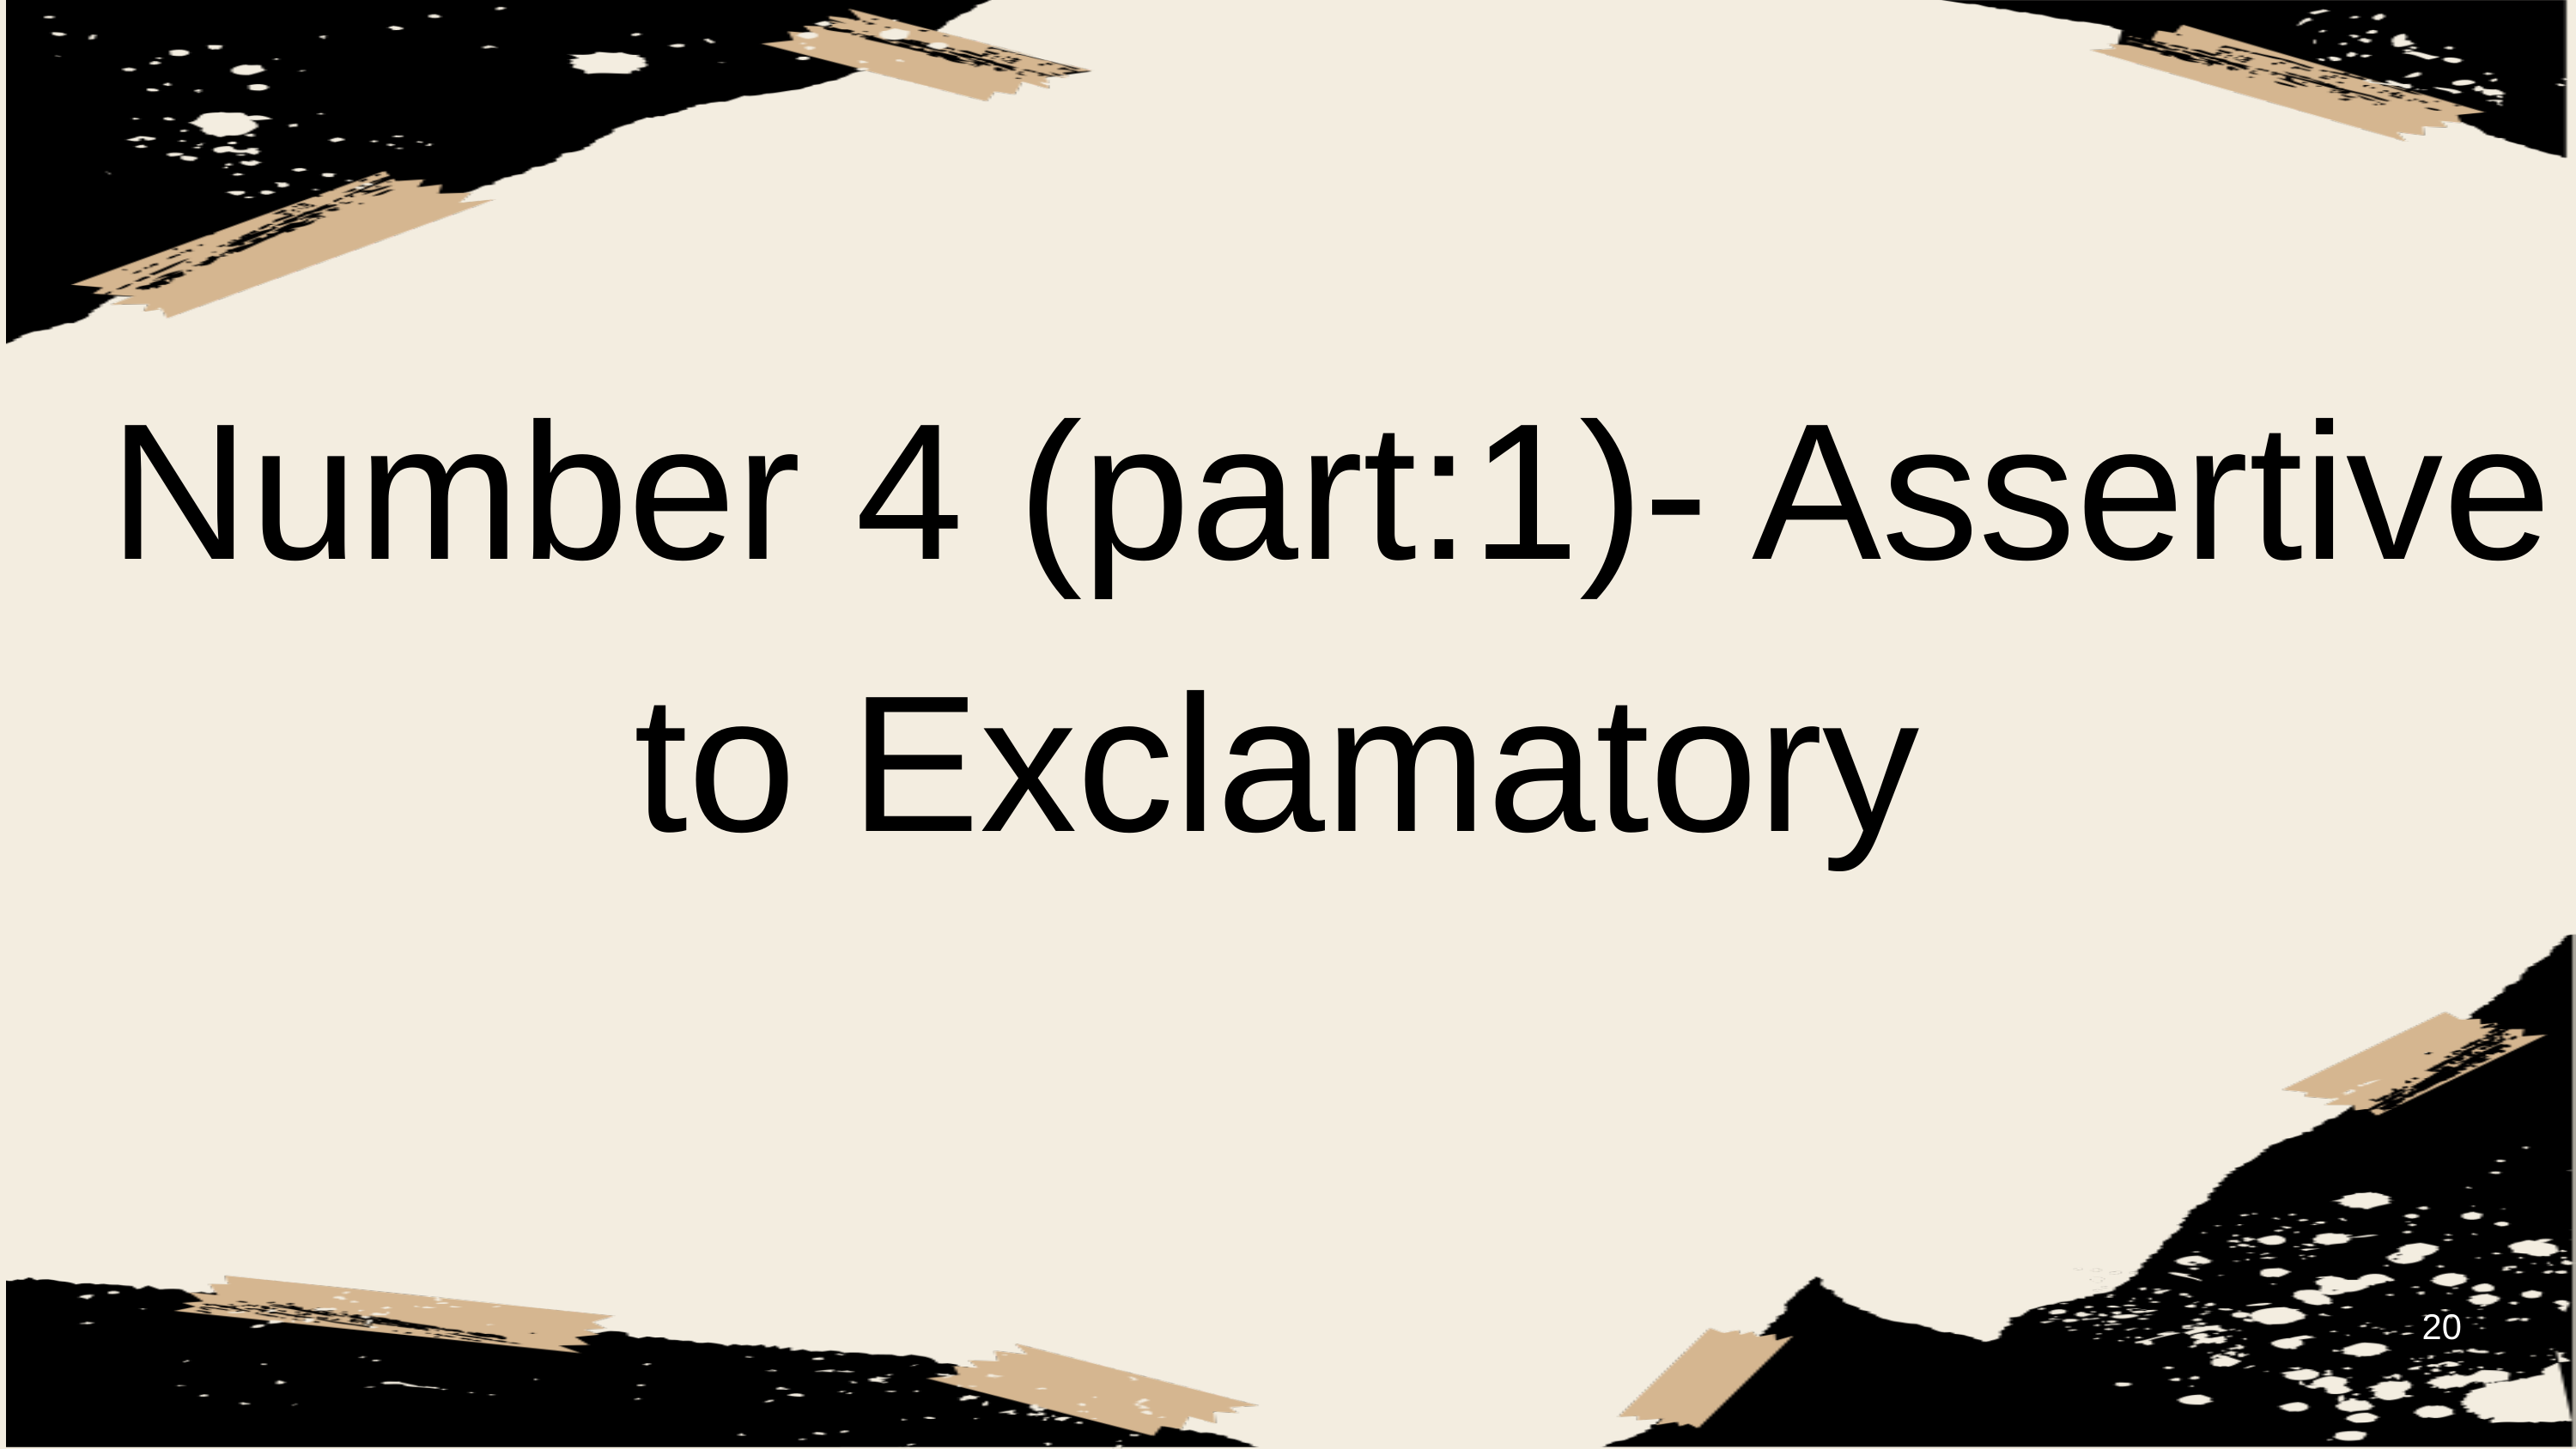

Number 4 (part:1)- Assertive to Exclamatory
20